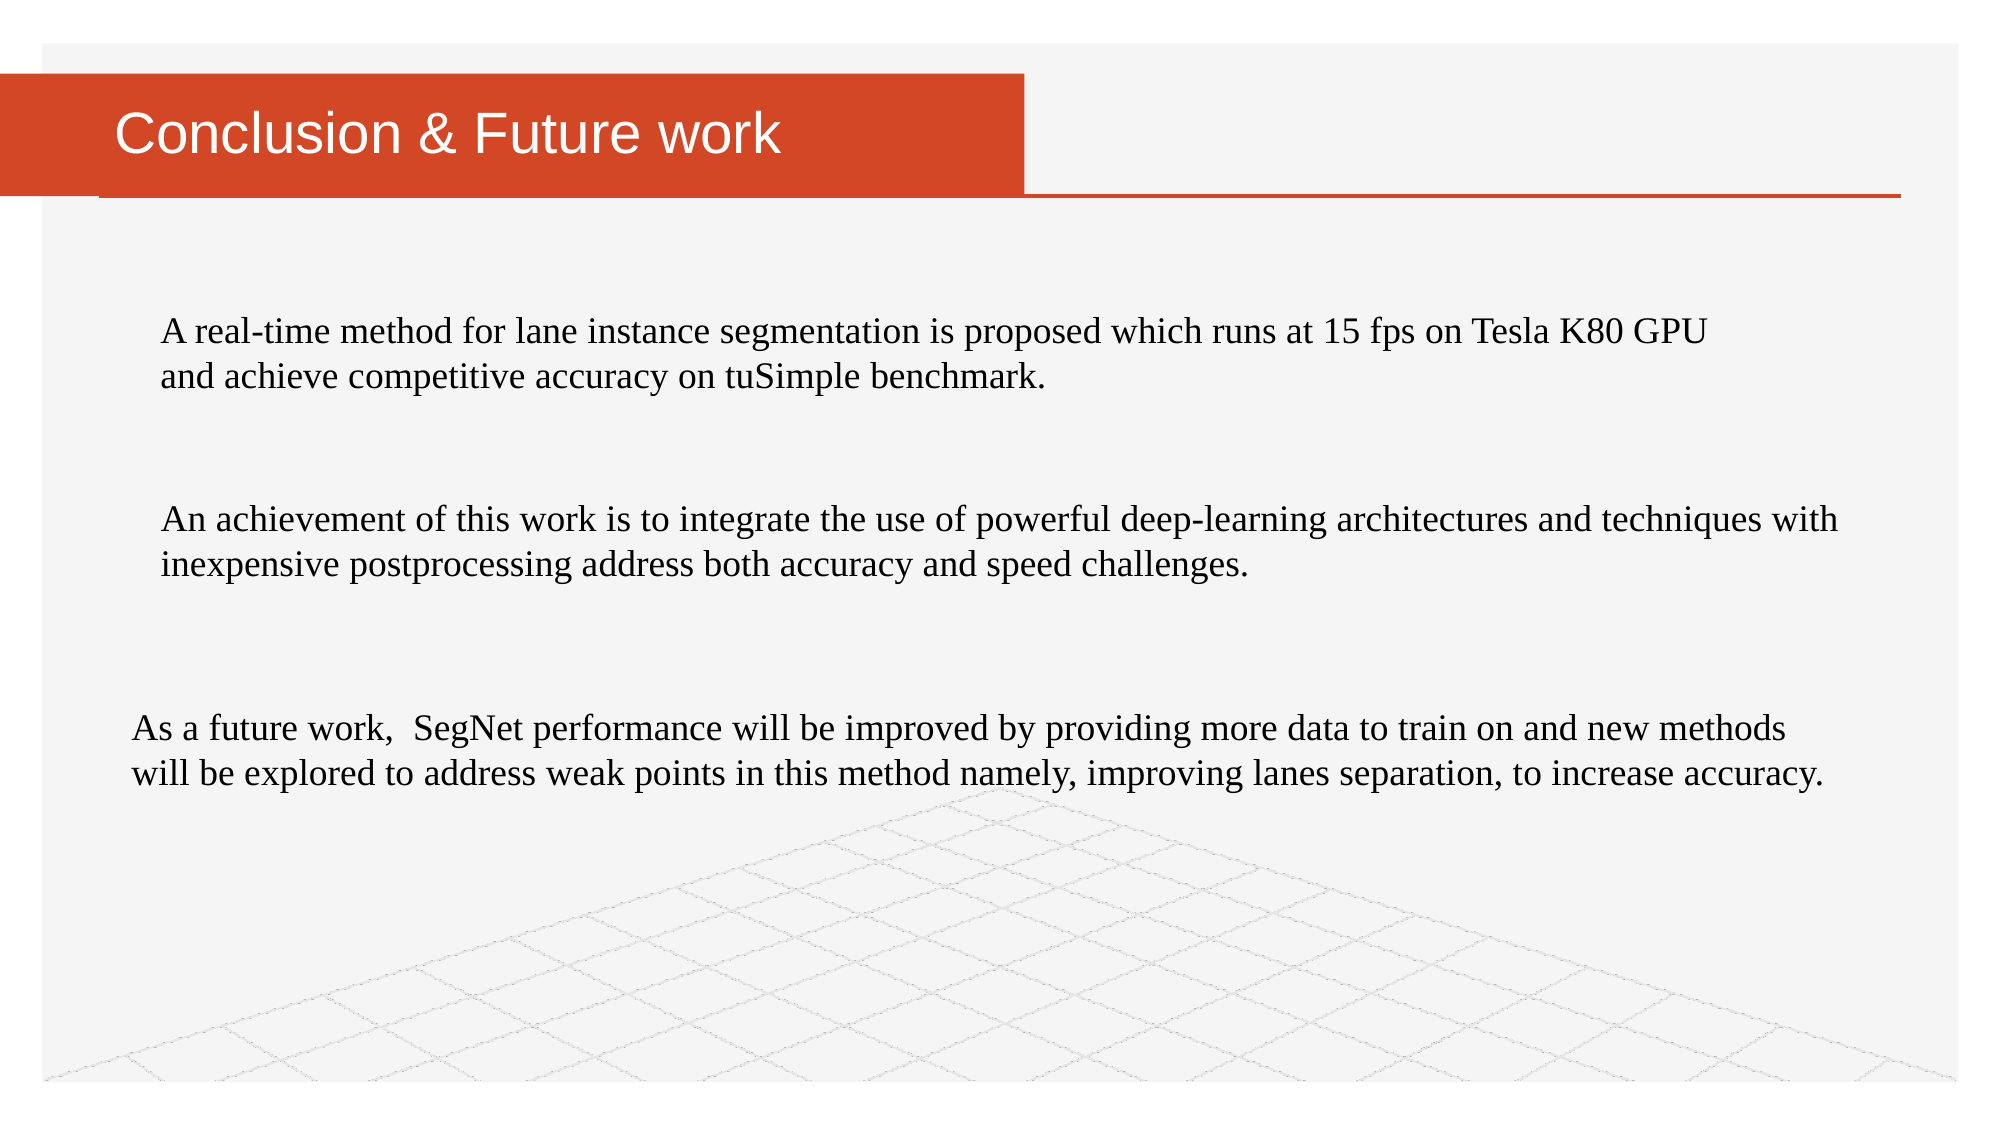

# Conclusion & Future work
A real-time method for lane instance segmentation is proposed which runs at 15 fps on Tesla K80 GPU and achieve competitive accuracy on tuSimple benchmark.
An achievement of this work is to integrate the use of powerful deep-learning architectures and techniques with inexpensive postprocessing address both accuracy and speed challenges.
As a future work,  SegNet performance will be improved by providing more data to train on and new methods will be explored to address weak points in this method namely, improving lanes separation, to increase accuracy.